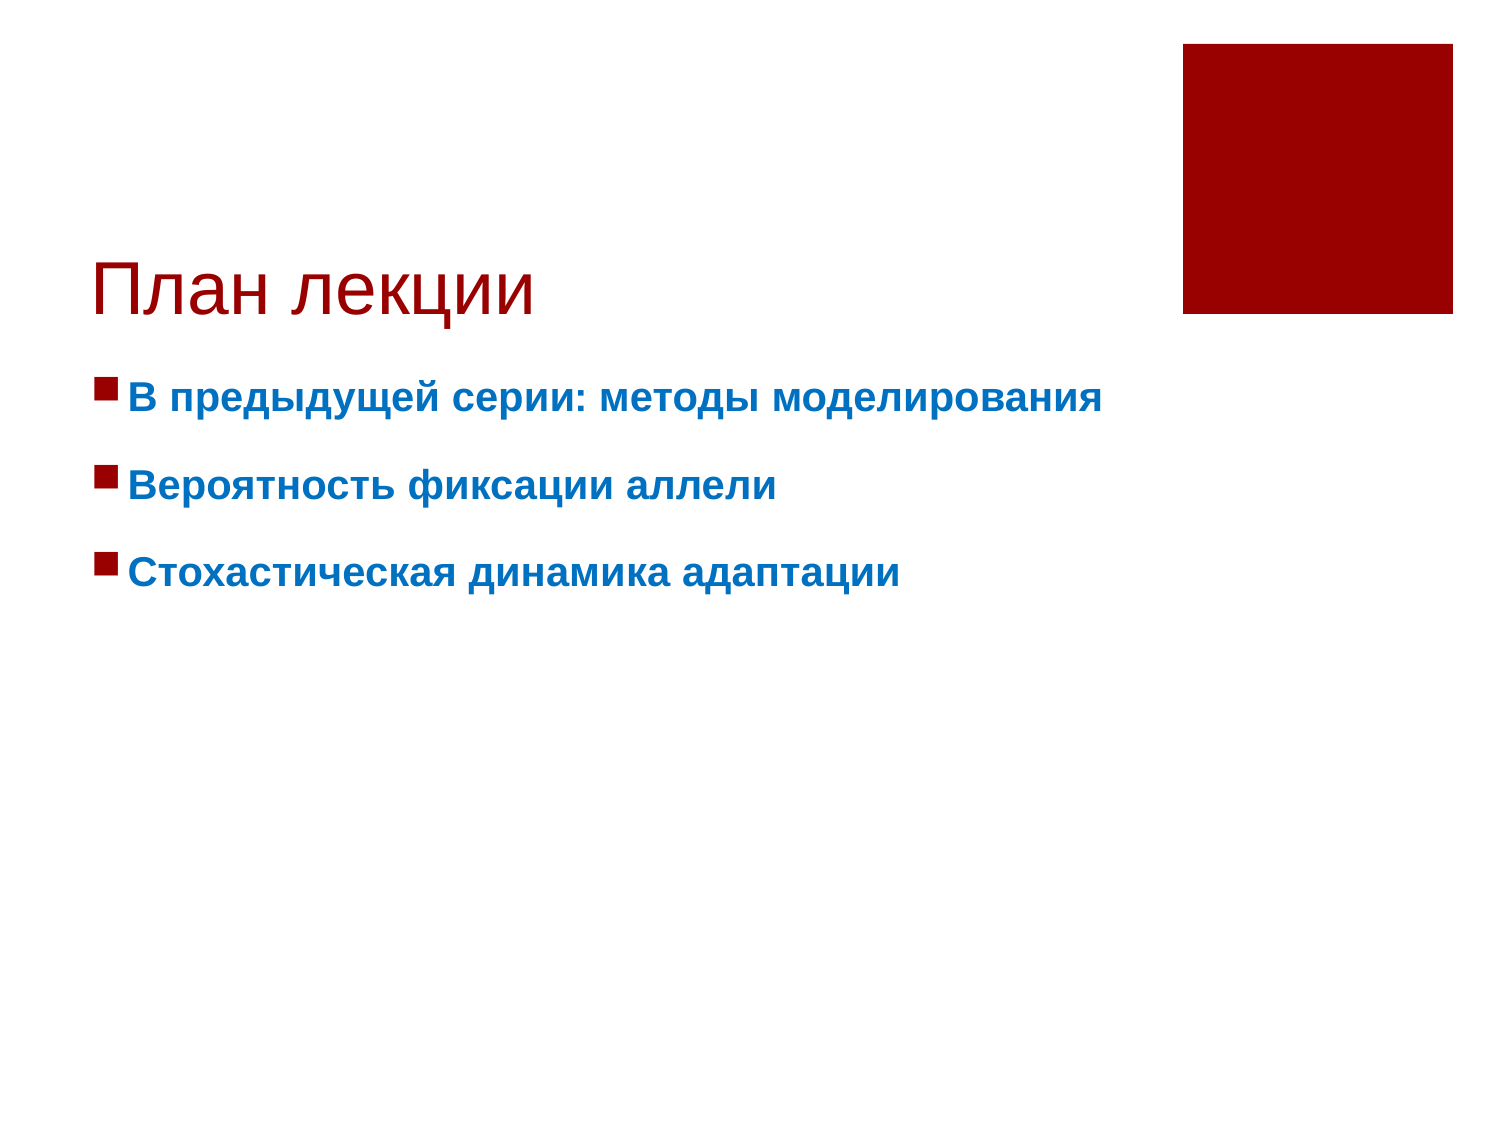

# План лекции
В предыдущей серии: методы моделирования
Вероятность фиксации аллели
Стохастическая динамика адаптации